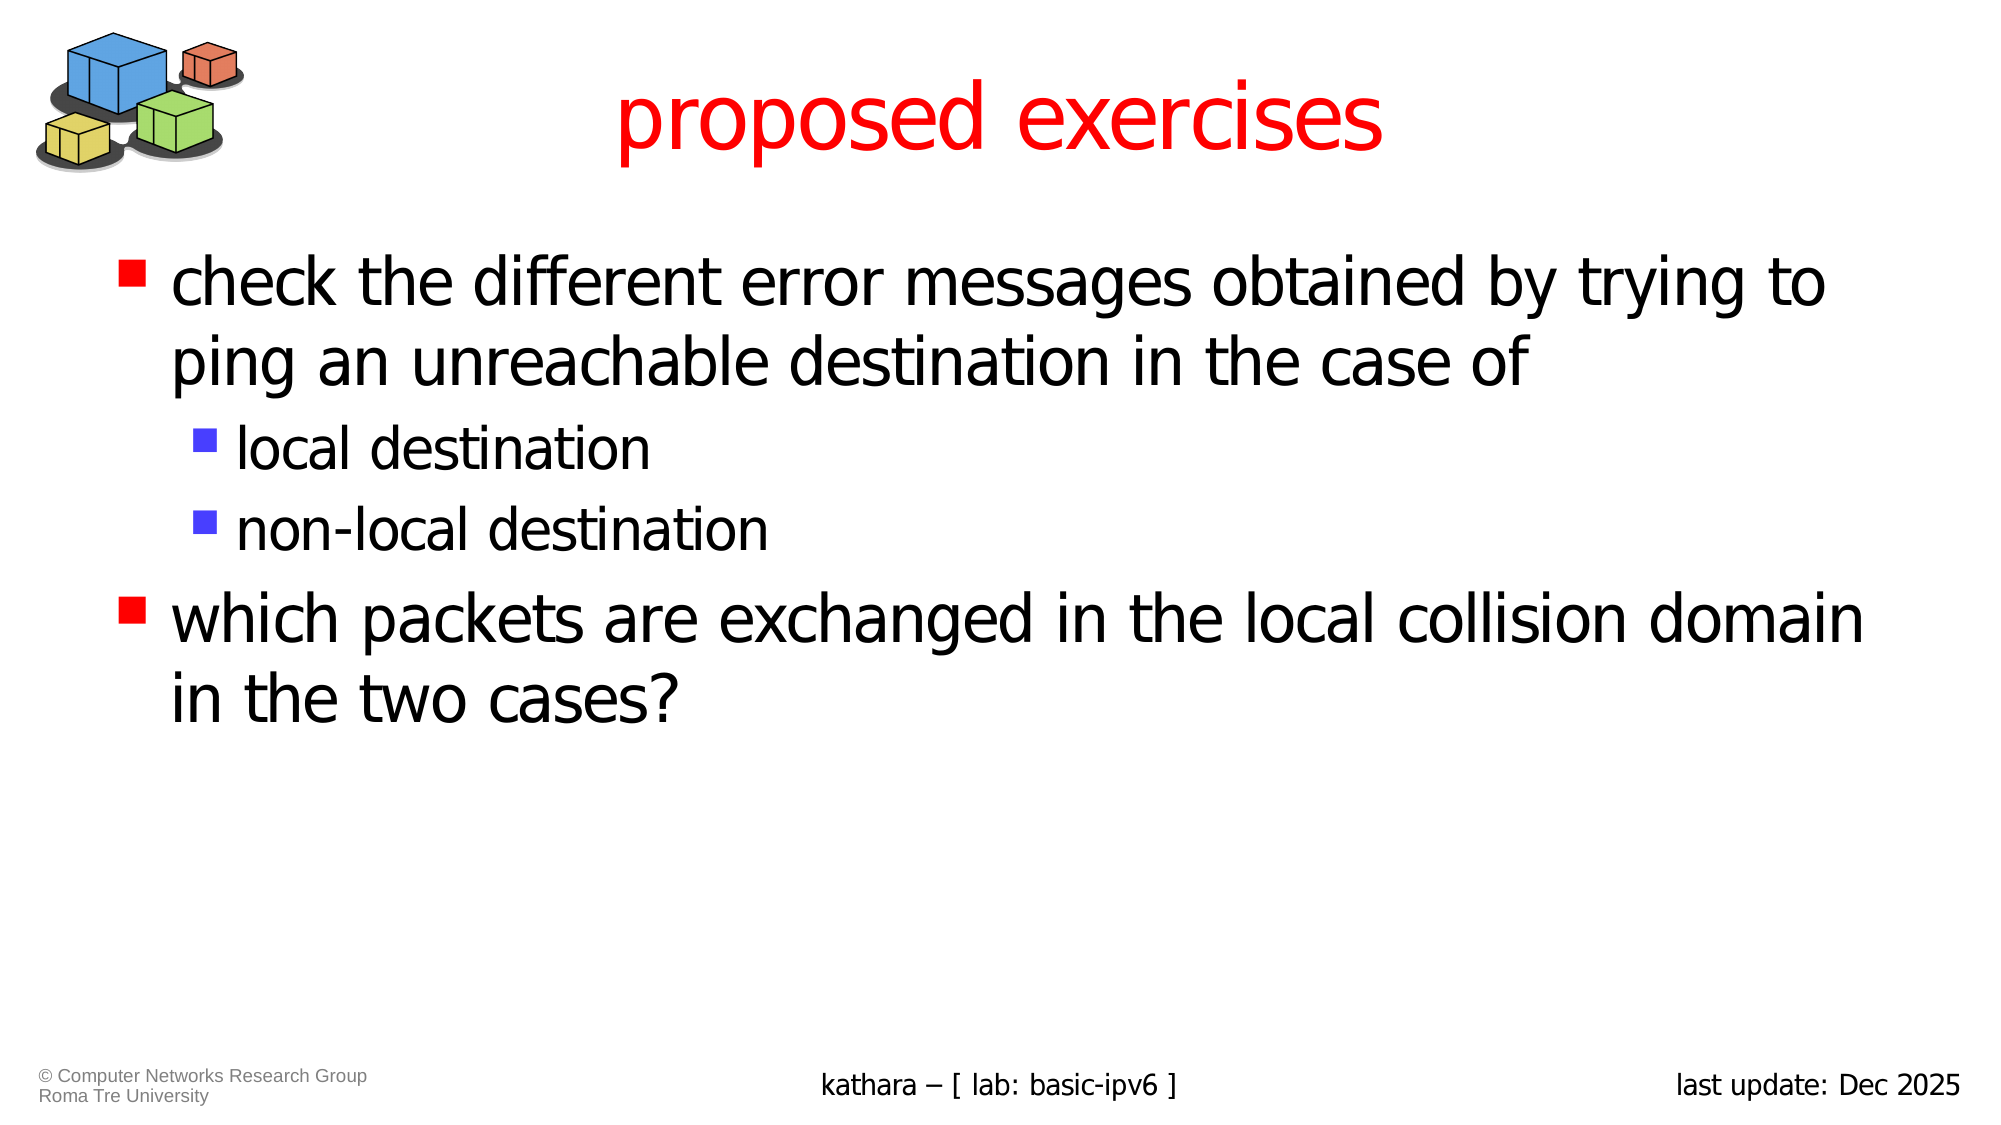

# proposed exercises
check the different error messages obtained by trying to ping an unreachable destination in the case of
local destination
non-local destination
which packets are exchanged in the local collision domain in the two cases?
kathara – [ lab: basic-ipv6 ]
last update: Dec 2025